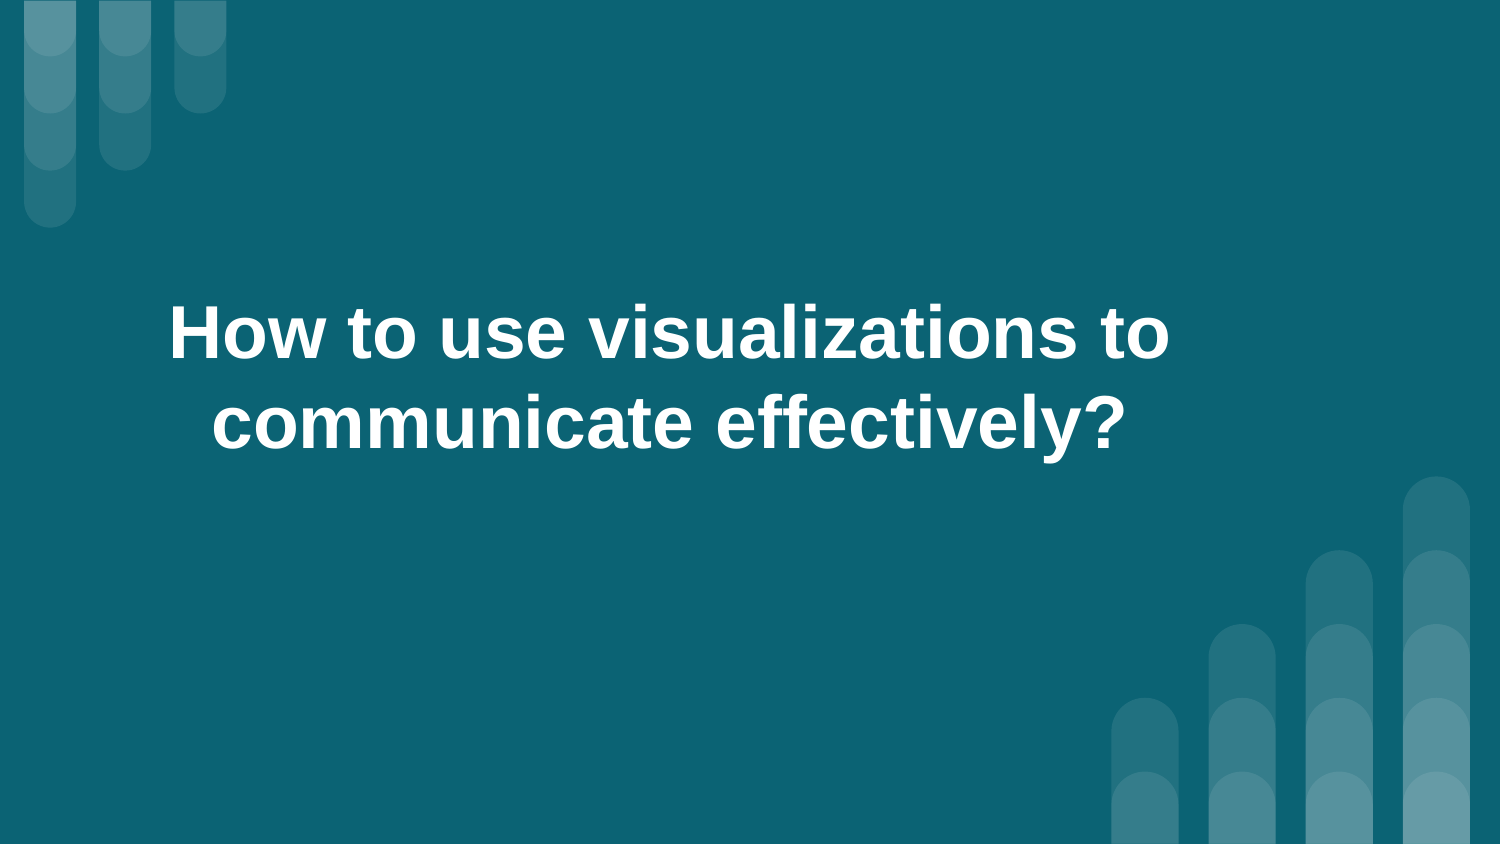

# How to use visualizations to communicate effectively?